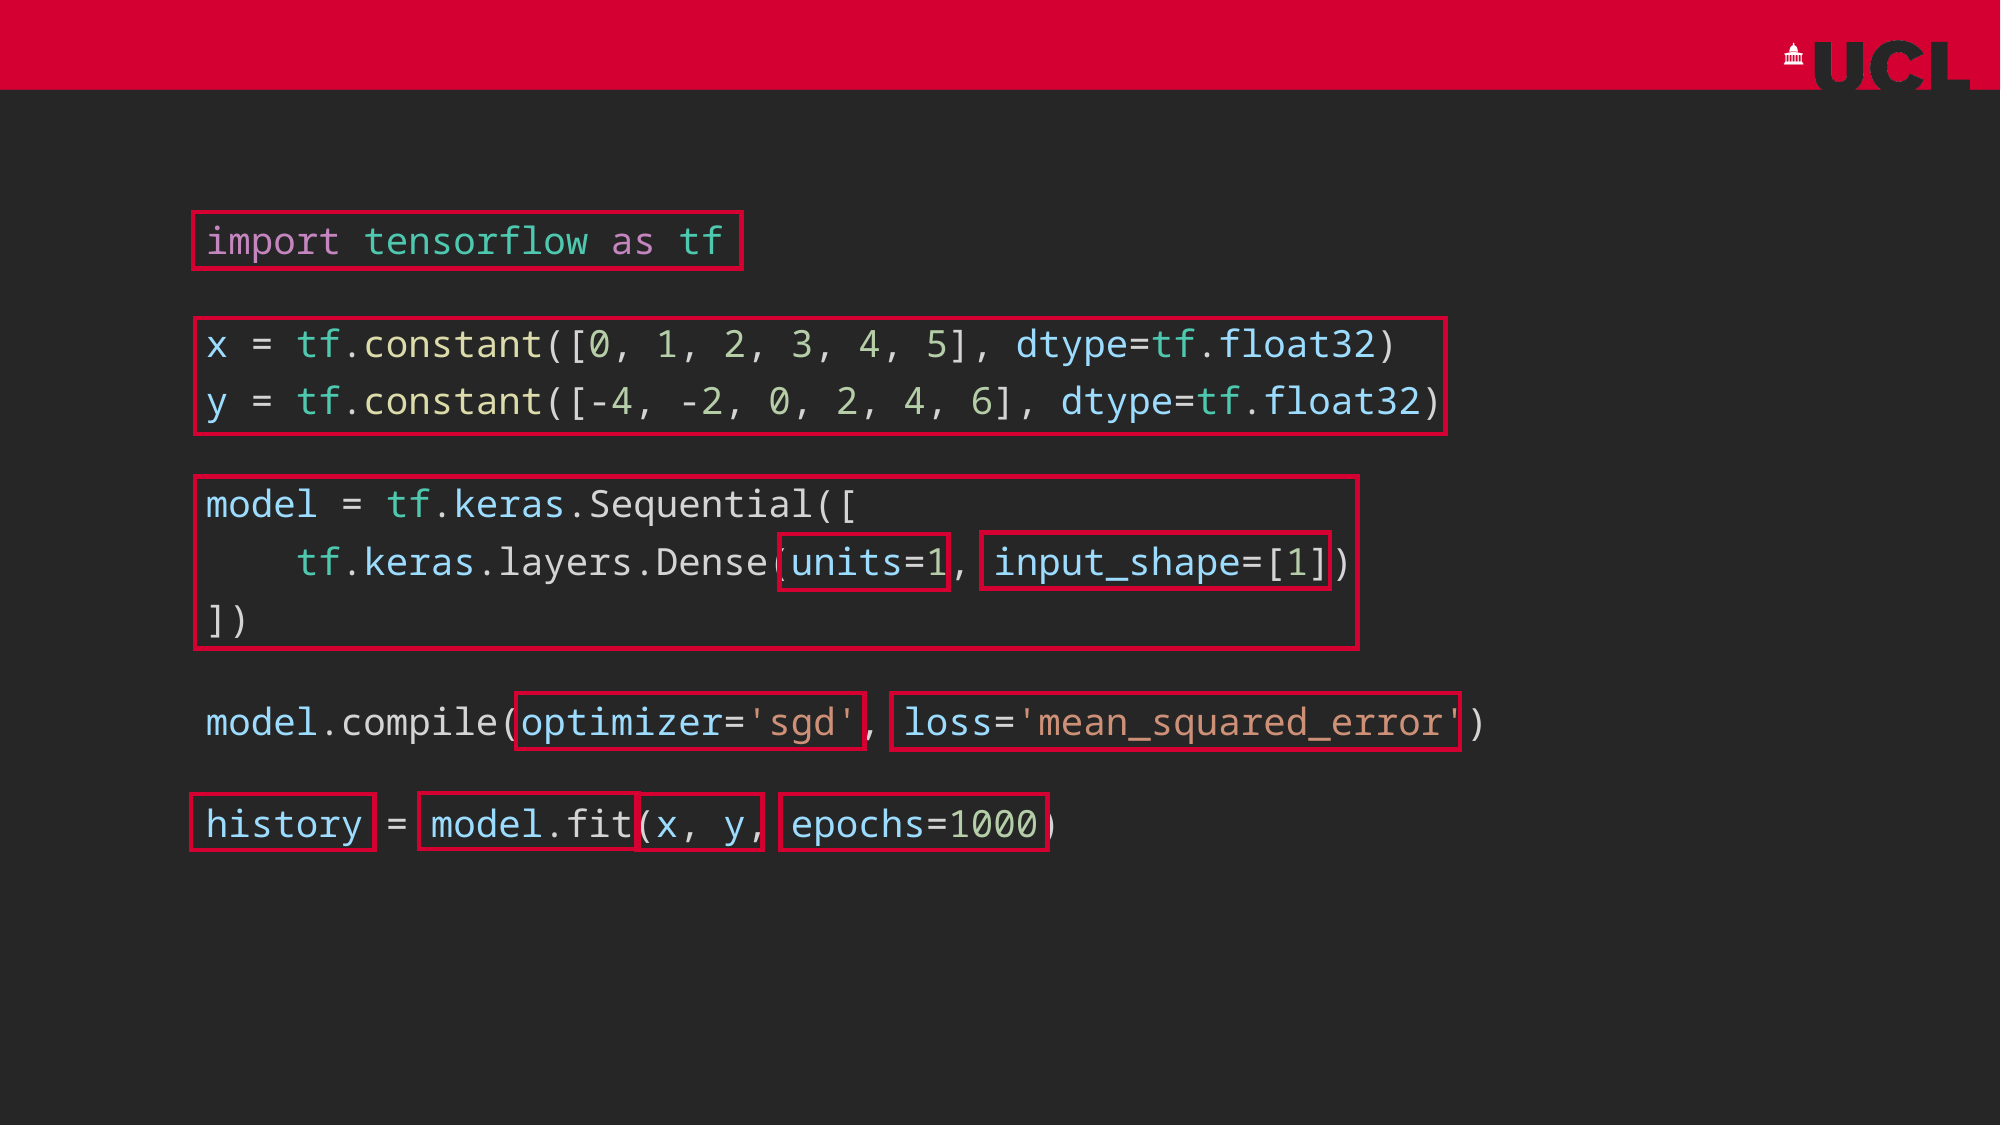

import tensorflow as tf
x = tf.constant([0, 1, 2, 3, 4, 5], dtype=tf.float32)
y = tf.constant([-4, -2, 0, 2, 4, 6], dtype=tf.float32)
model = tf.keras.Sequential([
    tf.keras.layers.Dense(units=1, input_shape=[1])
])
model.compile(optimizer='sgd', loss='mean_squared_error')
history = model.fit(x, y, epochs=1000)